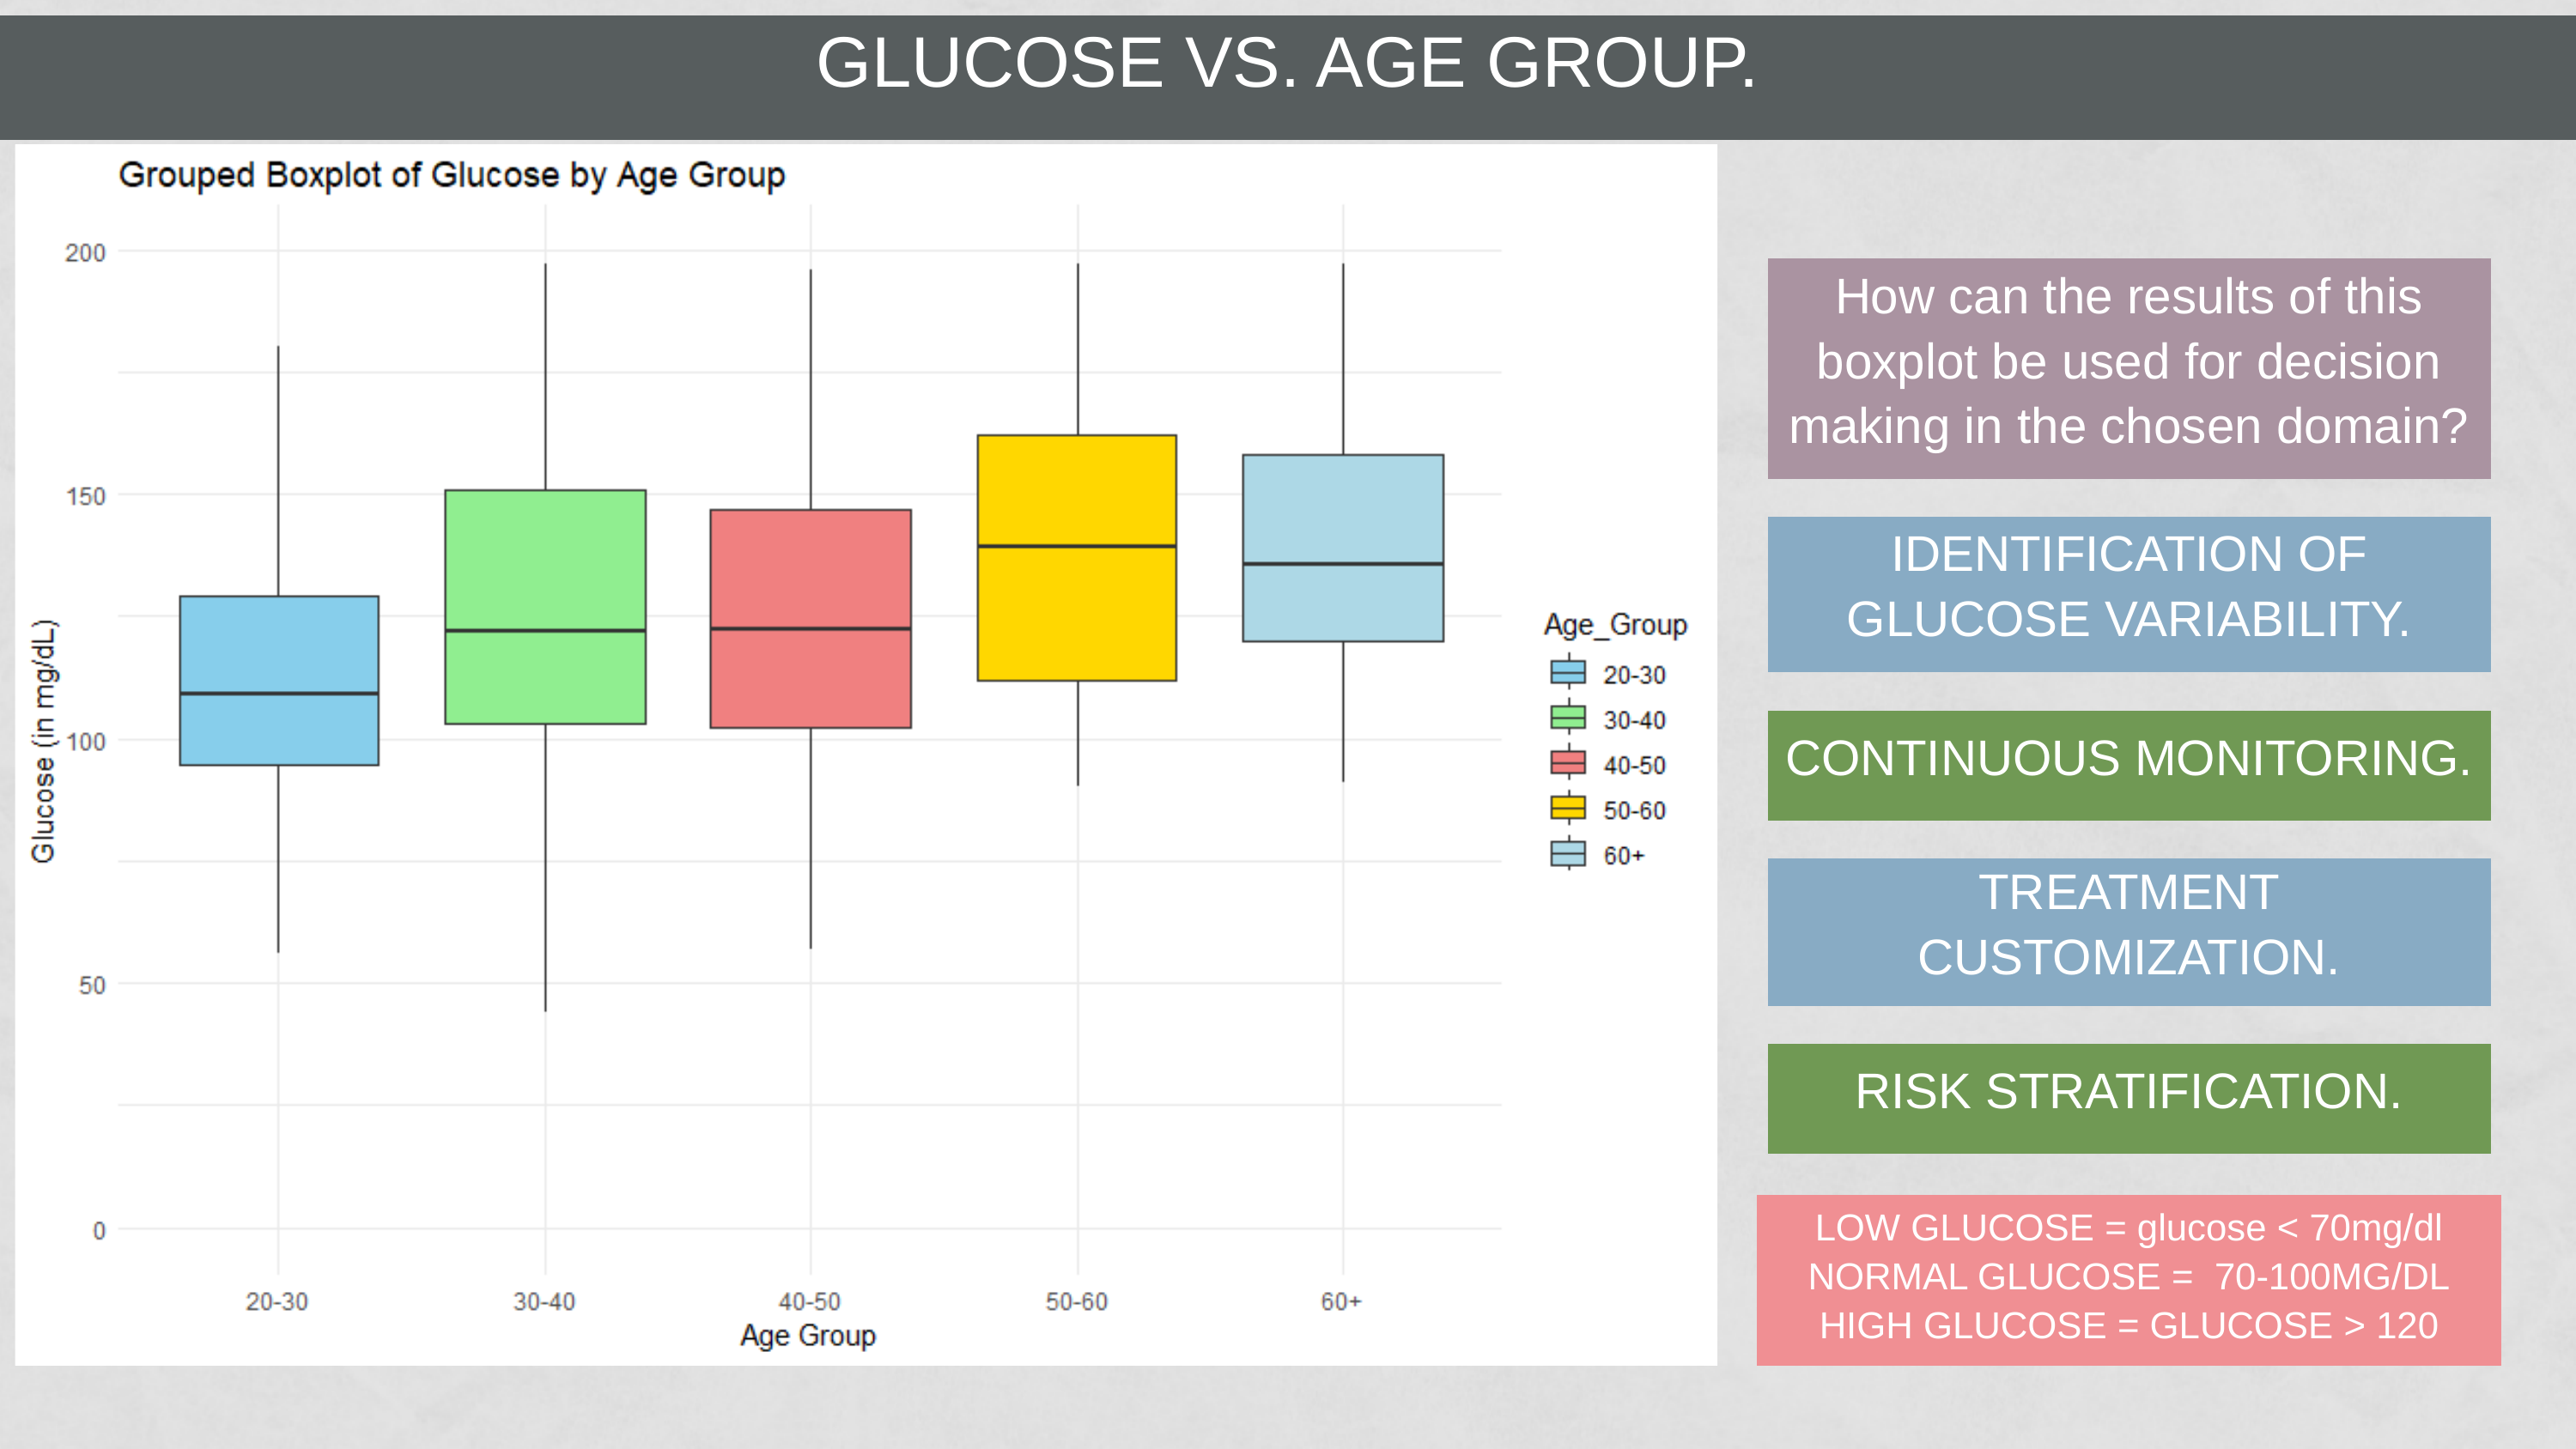

GLUCOSE VS. AGE GROUP.

How can the results of this boxplot be used for decision making in the chosen domain?

IDENTIFICATION OF GLUCOSE VARIABILITY.

CONTINUOUS MONITORING.

TREATMENT CUSTOMIZATION.

RISK STRATIFICATION.

LOW GLUCOSE = glucose < 70mg/dl
NORMAL GLUCOSE =  70-100MG/DL
HIGH GLUCOSE = GLUCOSE > 120